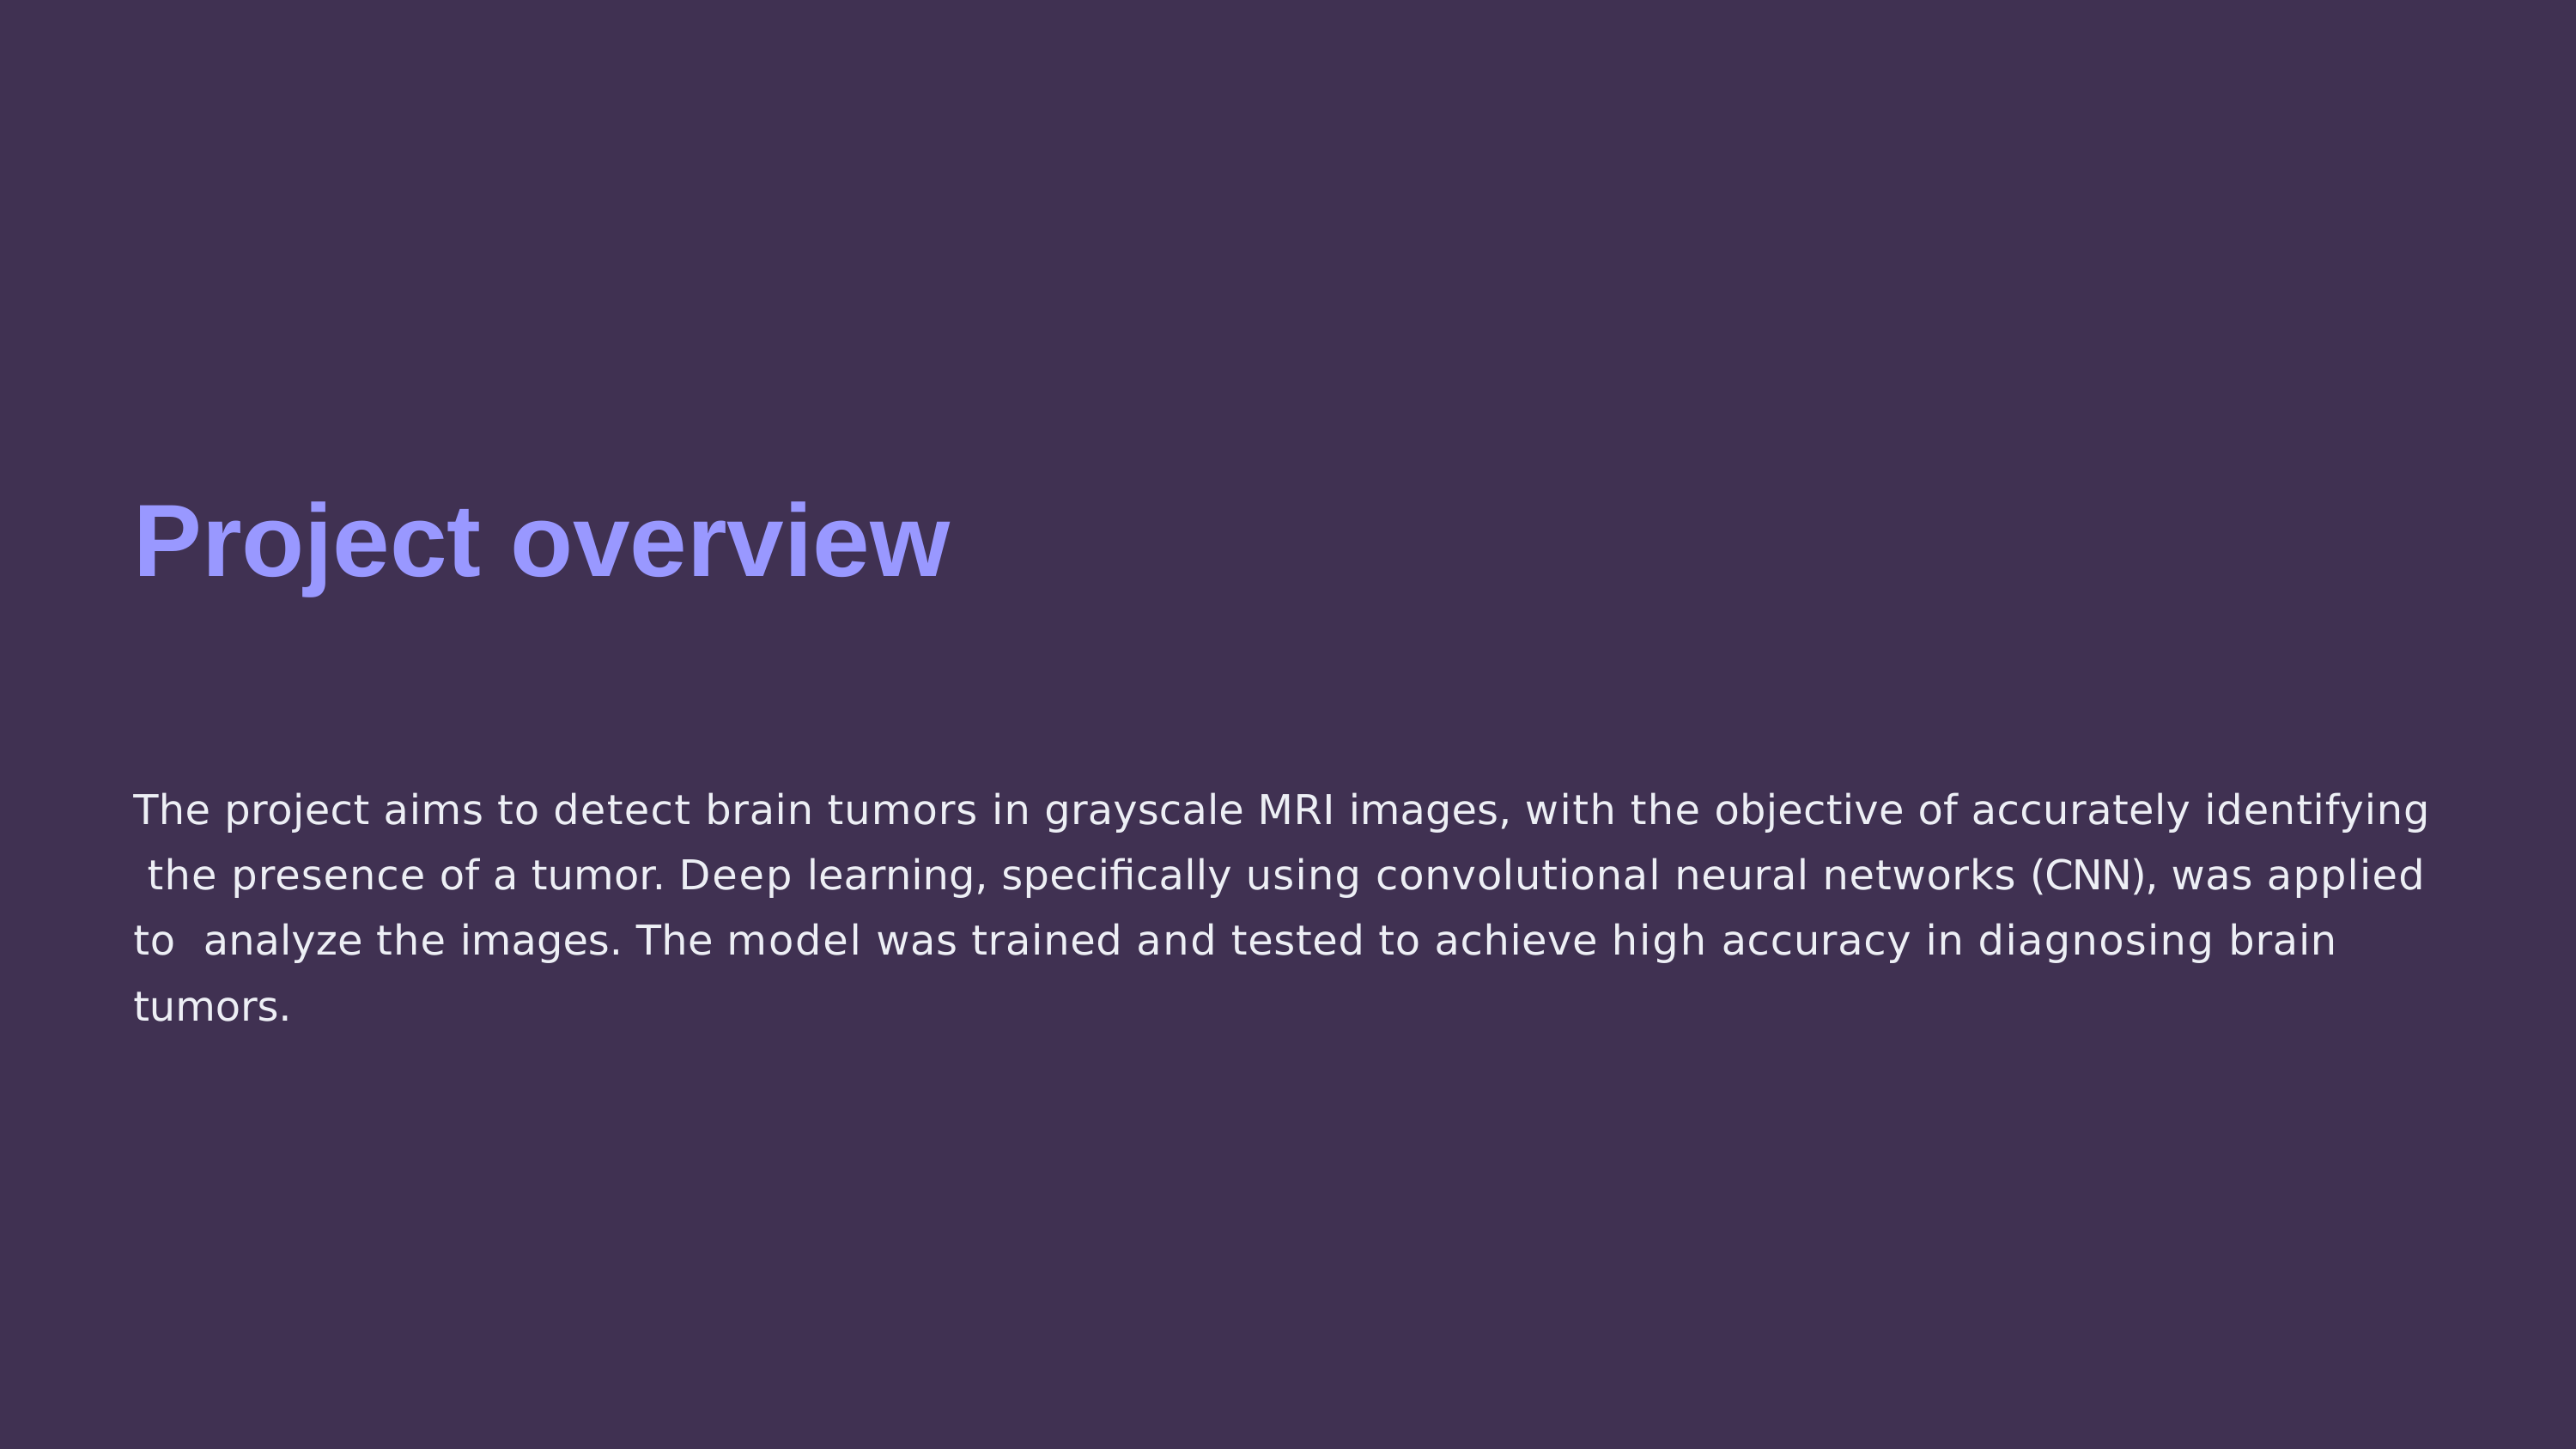

Project overview
The project aims to detect brain tumors in grayscale MRI images, with the objective of accurately identifying  the presence of a tumor. Deep learning, specifically using convolutional neural networks (CNN), was applied to  analyze the images. The model was trained and tested to achieve high accuracy in diagnosing brain tumors.